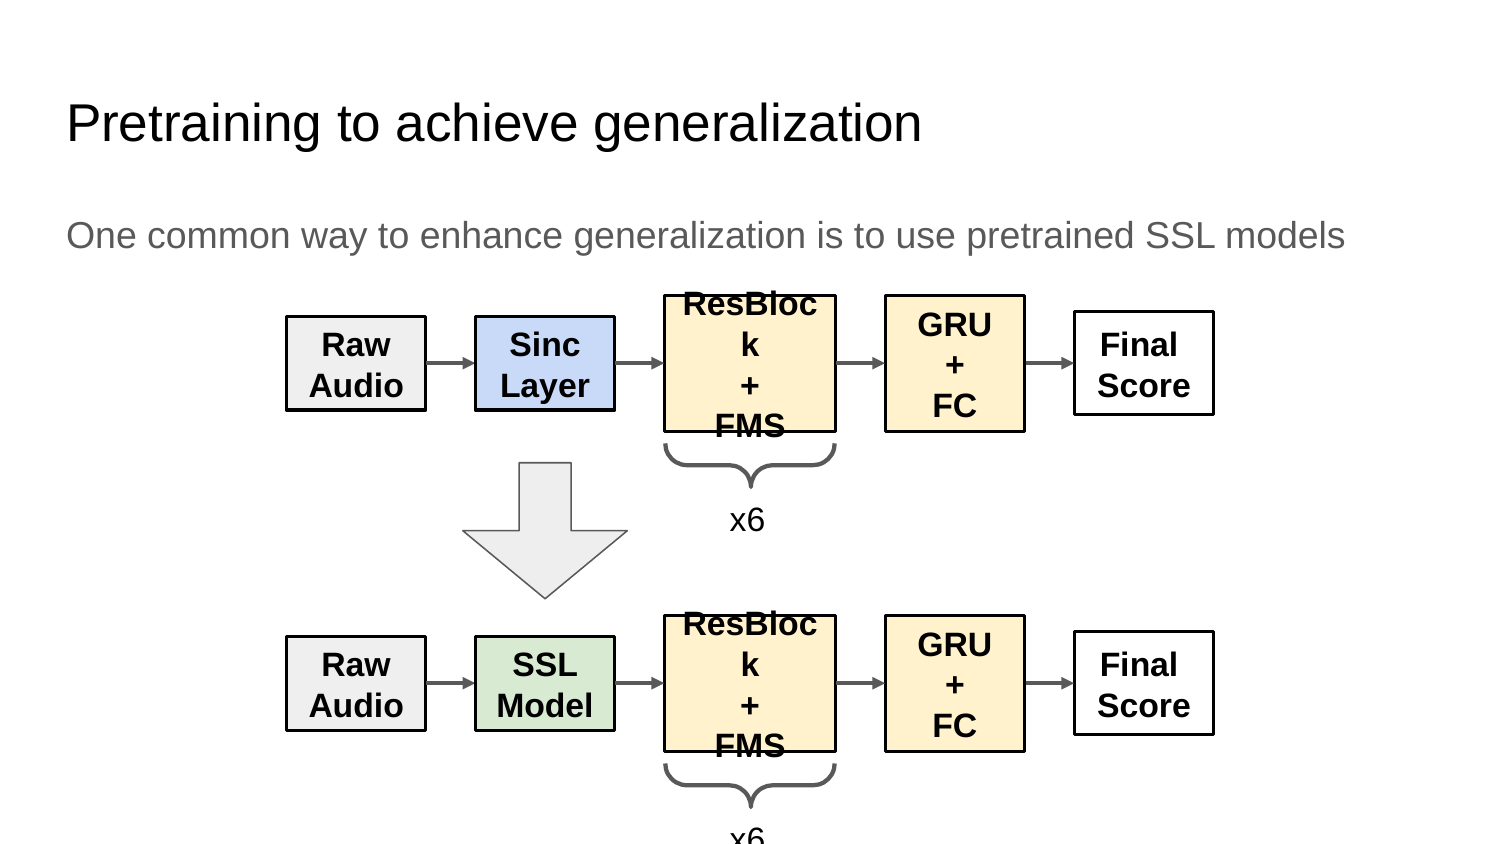

# Pretraining to achieve generalization
One common way to enhance generalization is to use pretrained SSL models
GRU
+
FC
ResBlock
+
FMS
Final
Score
Raw
Audio
Sinc
Layer

x6
GRU
+
FC
ResBlock
+
FMS
Final
Score
Raw
Audio
SSL
Model

x6